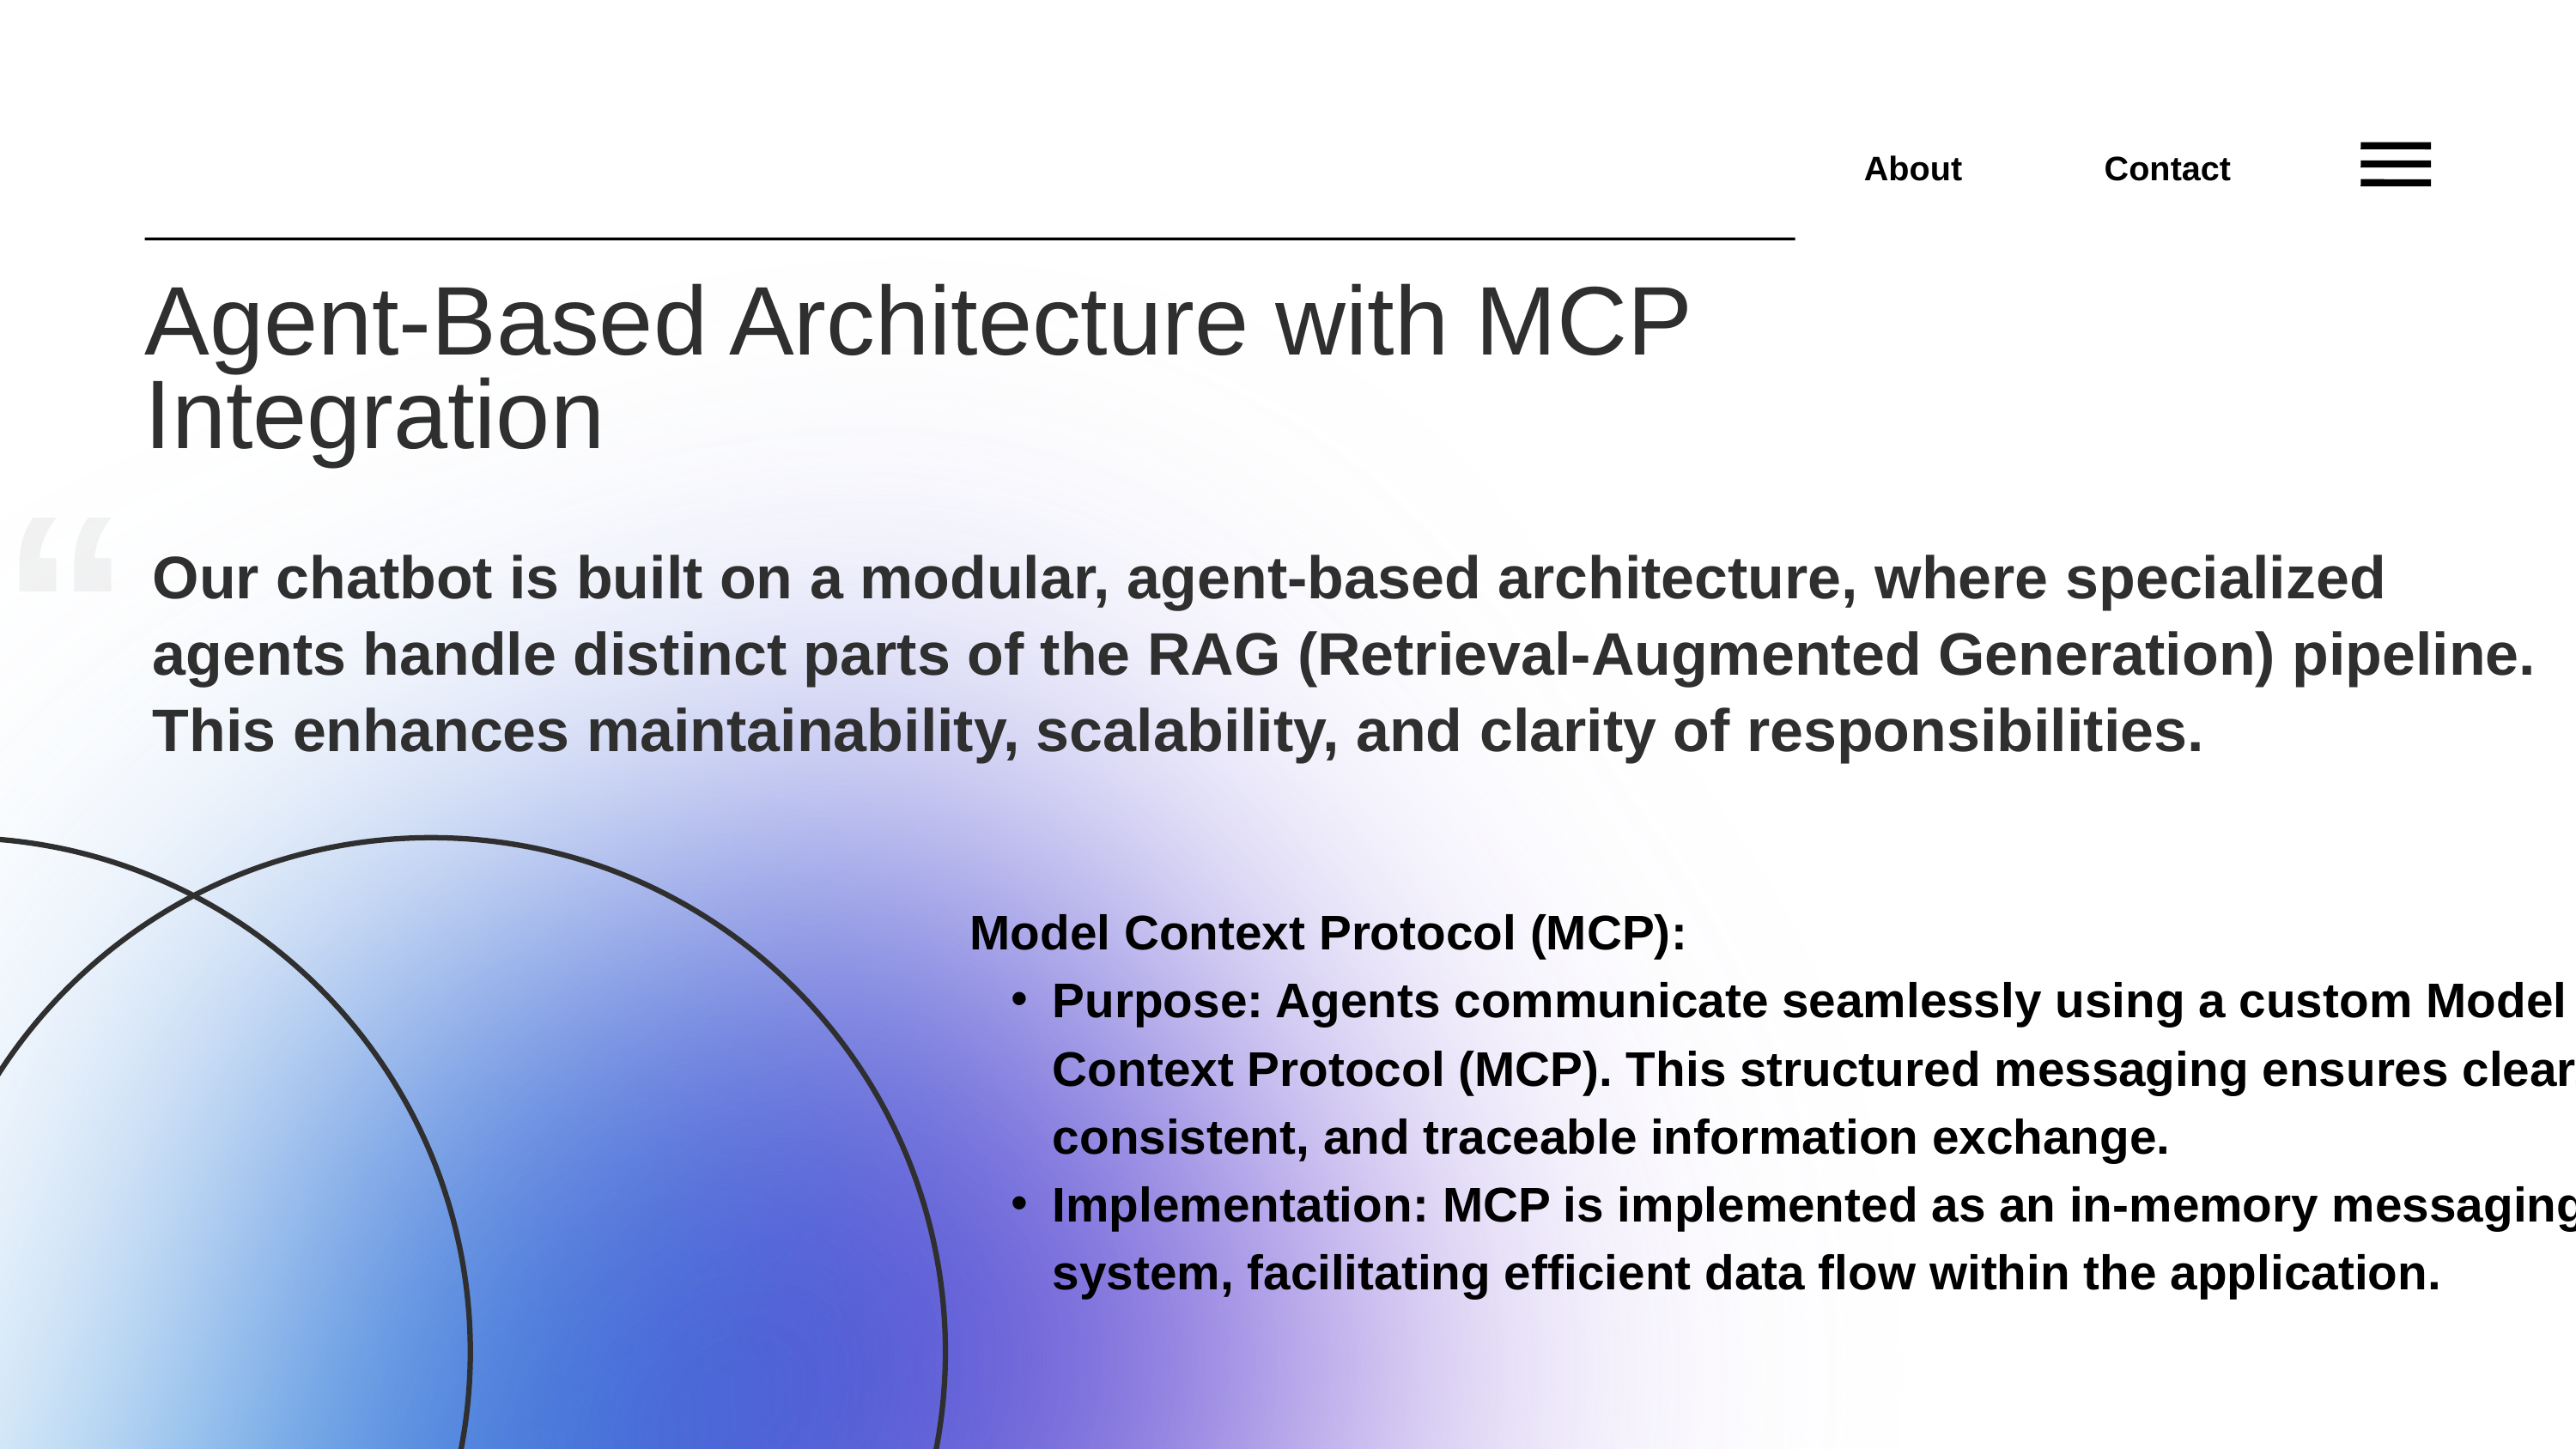

About
Contact

Agent-Based Architecture with MCP Integration
“
Our chatbot is built on a modular, agent-based architecture, where specialized agents handle distinct parts of the RAG (Retrieval-Augmented Generation) pipeline. This enhances maintainability, scalability, and clarity of responsibilities.

Model Context Protocol (MCP):
Purpose: Agents communicate seamlessly using a custom Model Context Protocol (MCP). This structured messaging ensures clear, consistent, and traceable information exchange.
Implementation: MCP is implemented as an in-memory messaging system, facilitating efficient data flow within the application.